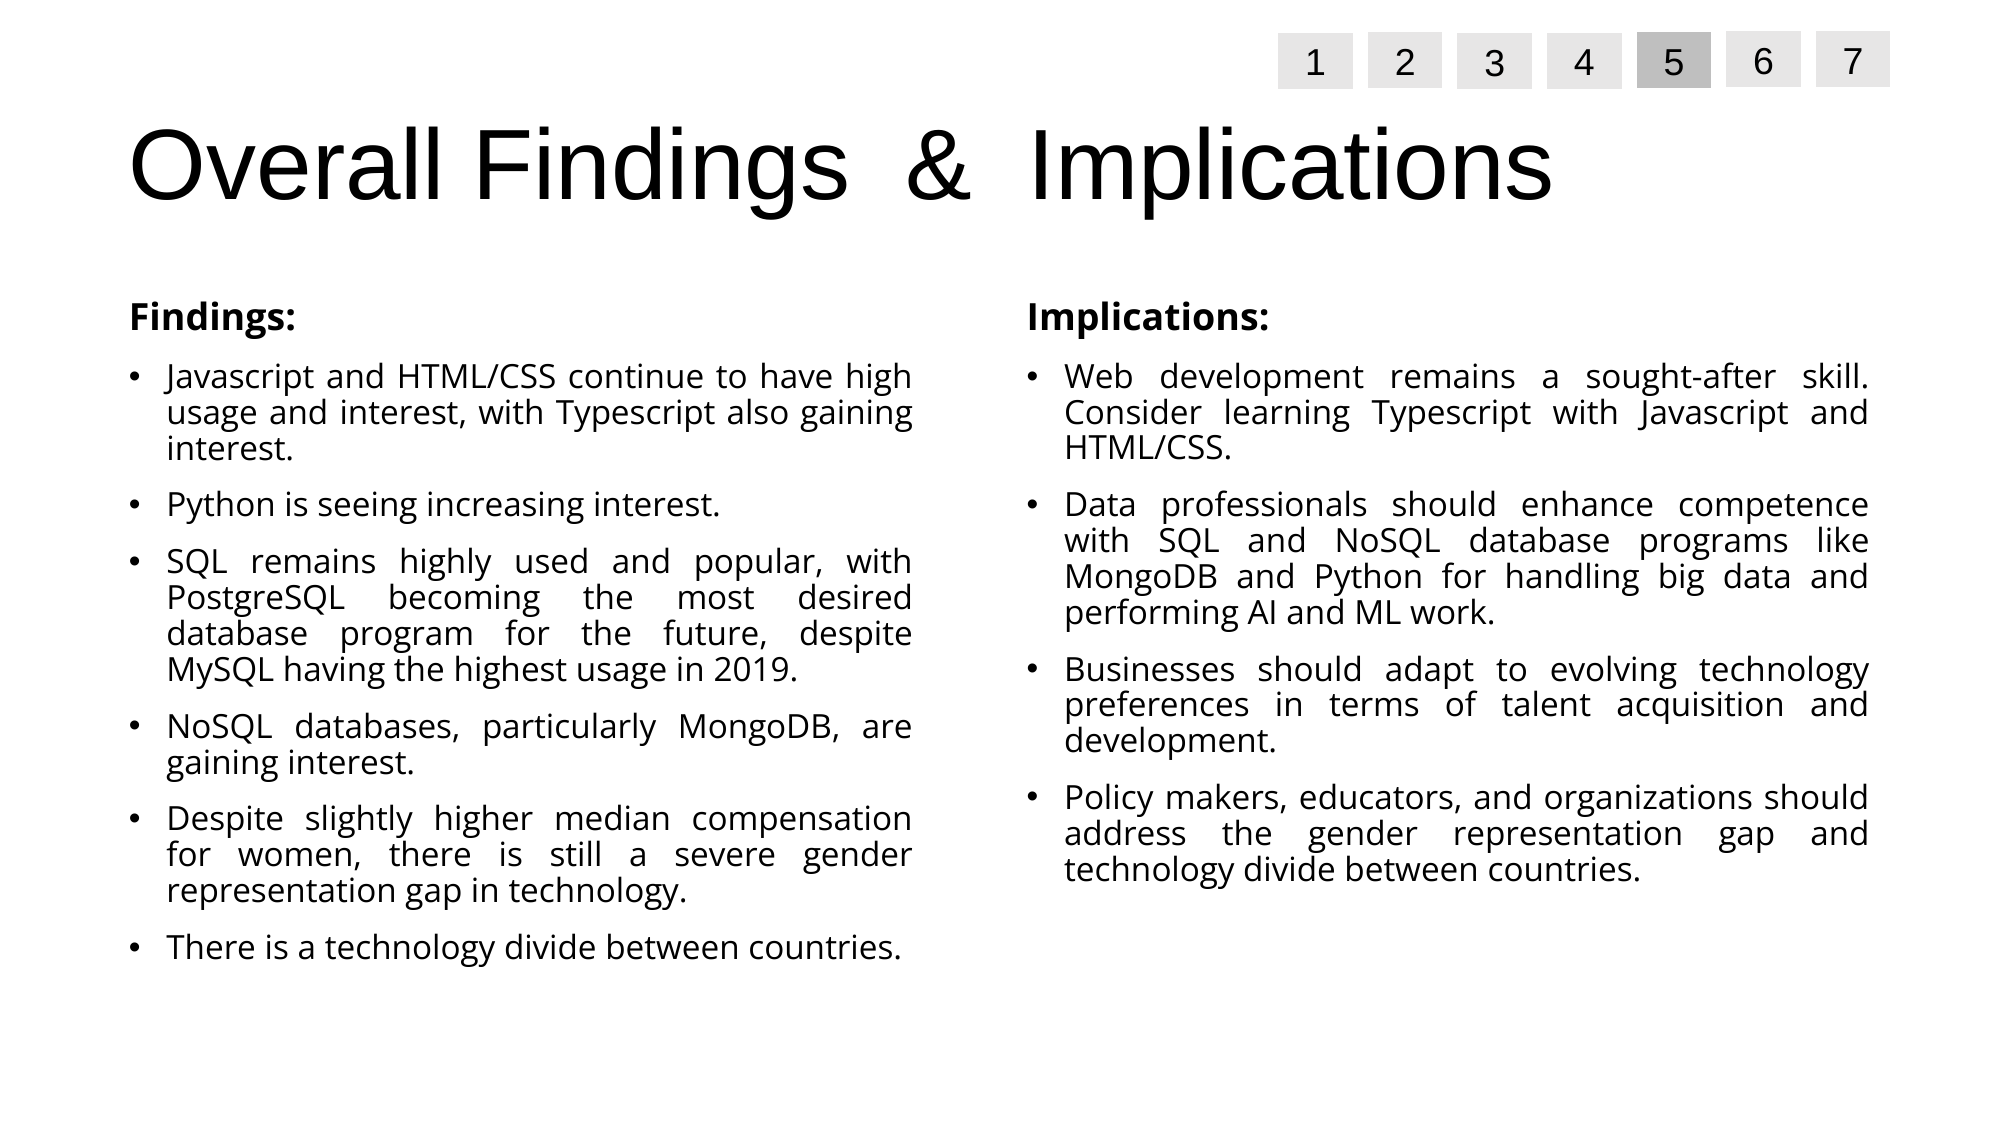

7
6
5
2
1
4
3
# Overall Findings  &  Implications
Implications:
Web development remains a sought-after skill. Consider learning Typescript with Javascript and HTML/CSS.
Data professionals should enhance competence with SQL and NoSQL database programs like MongoDB and Python for handling big data and performing AI and ML work.
Businesses should adapt to evolving technology preferences in terms of talent acquisition and development.
Policy makers, educators, and organizations should address the gender representation gap and technology divide between countries.
Findings:
Javascript and HTML/CSS continue to have high usage and interest, with Typescript also gaining interest.
Python is seeing increasing interest.
SQL remains highly used and popular, with PostgreSQL becoming the most desired database program for the future, despite MySQL having the highest usage in 2019.
NoSQL databases, particularly MongoDB, are gaining interest.
Despite slightly higher median compensation for women, there is still a severe gender representation gap in technology.
There is a technology divide between countries.